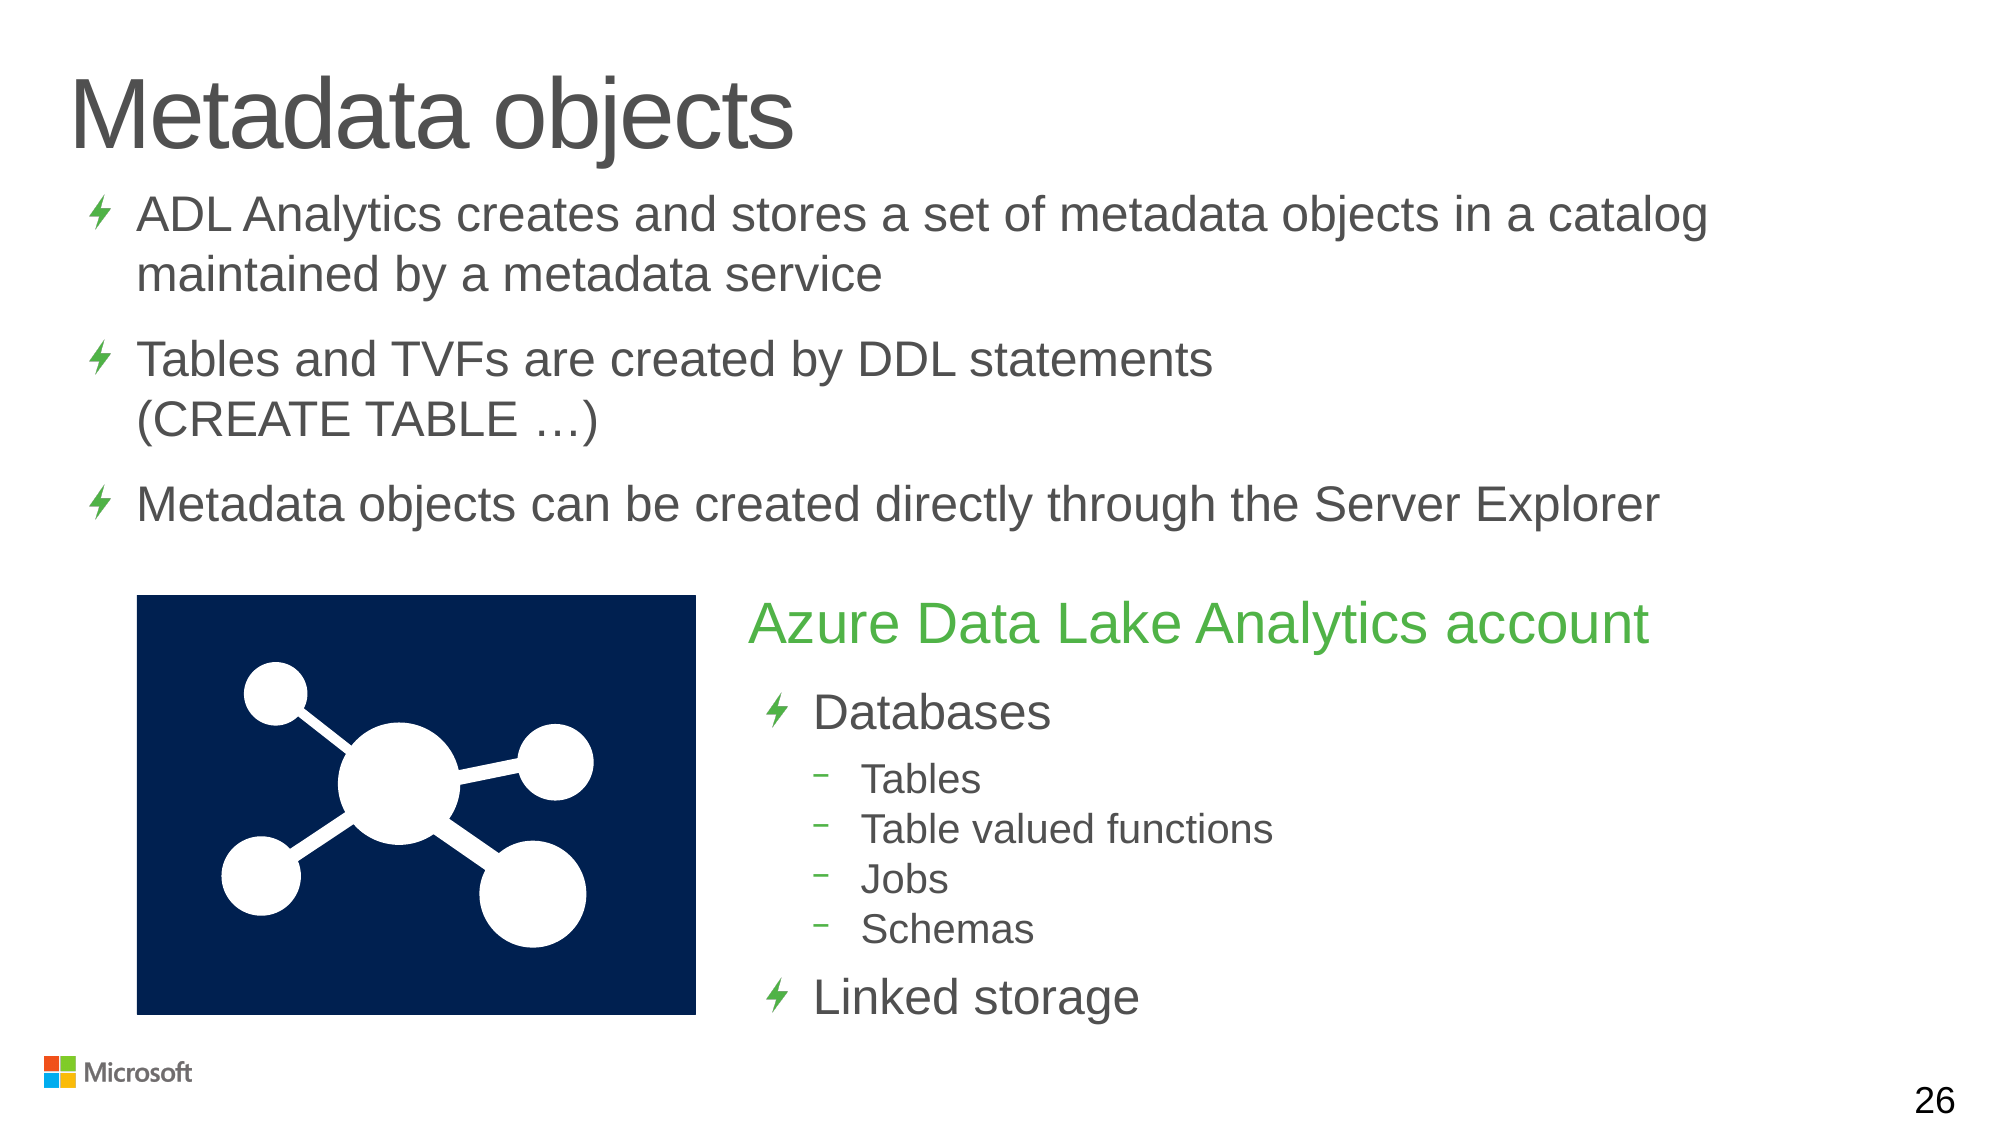

# Metadata objects
ADL Analytics creates and stores a set of metadata objects in a catalog maintained by a metadata service
Tables and TVFs are created by DDL statements
(CREATE TABLE …)
Metadata objects can be created directly through the Server Explorer
Azure Data Lake Analytics account
Databases
Tables
Table valued functions
Jobs
Schemas
Linked storage

26